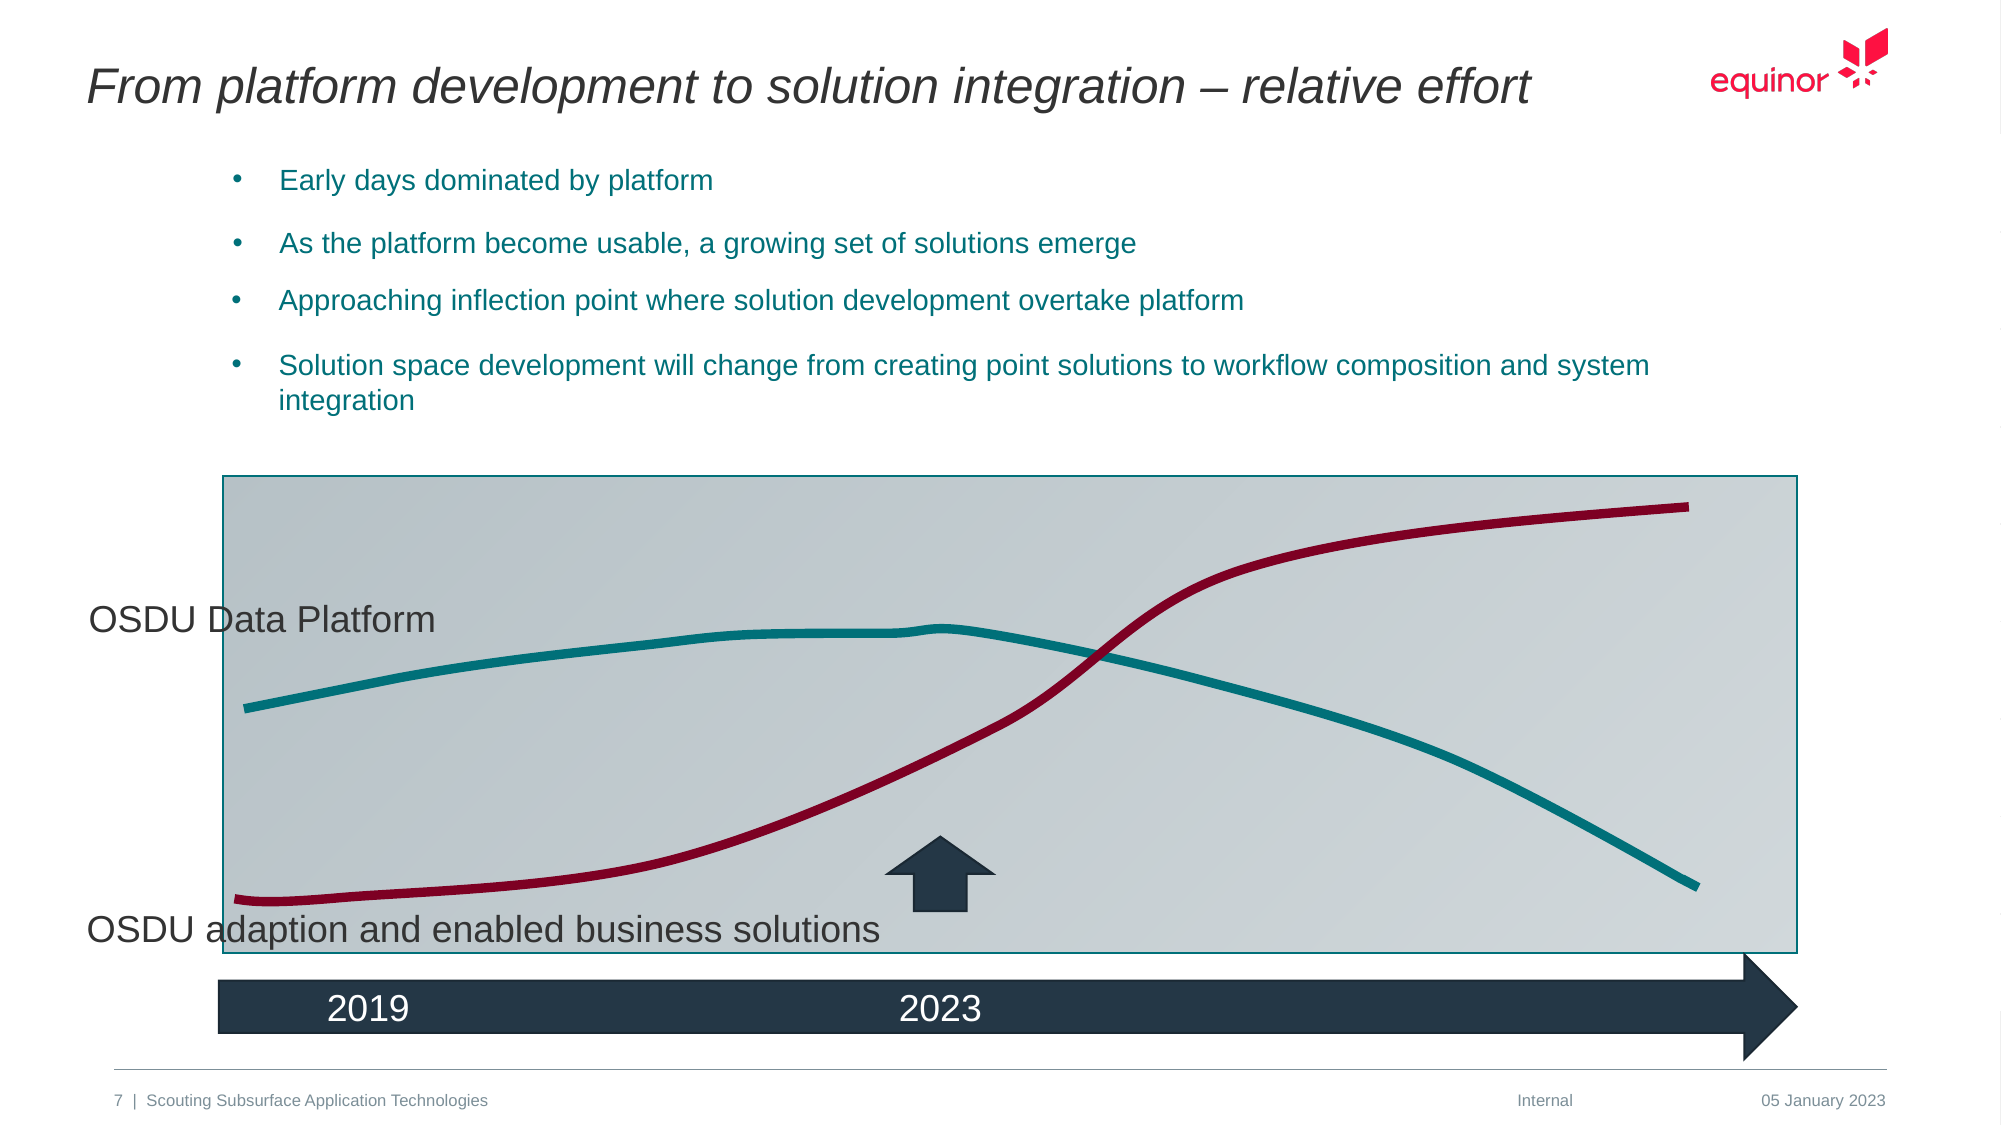

From platform development to solution integration – relative effort
Early days dominated by platform
As the platform become usable, a growing set of solutions emerge
Approaching inflection point where solution development overtake platform
Solution space development will change from creating point solutions to workflow composition and system integration

OSDU Data Platform

OSDU adaption and enabled business solutions

2019
2023
7  |  Scouting Subsurface Application Technologies